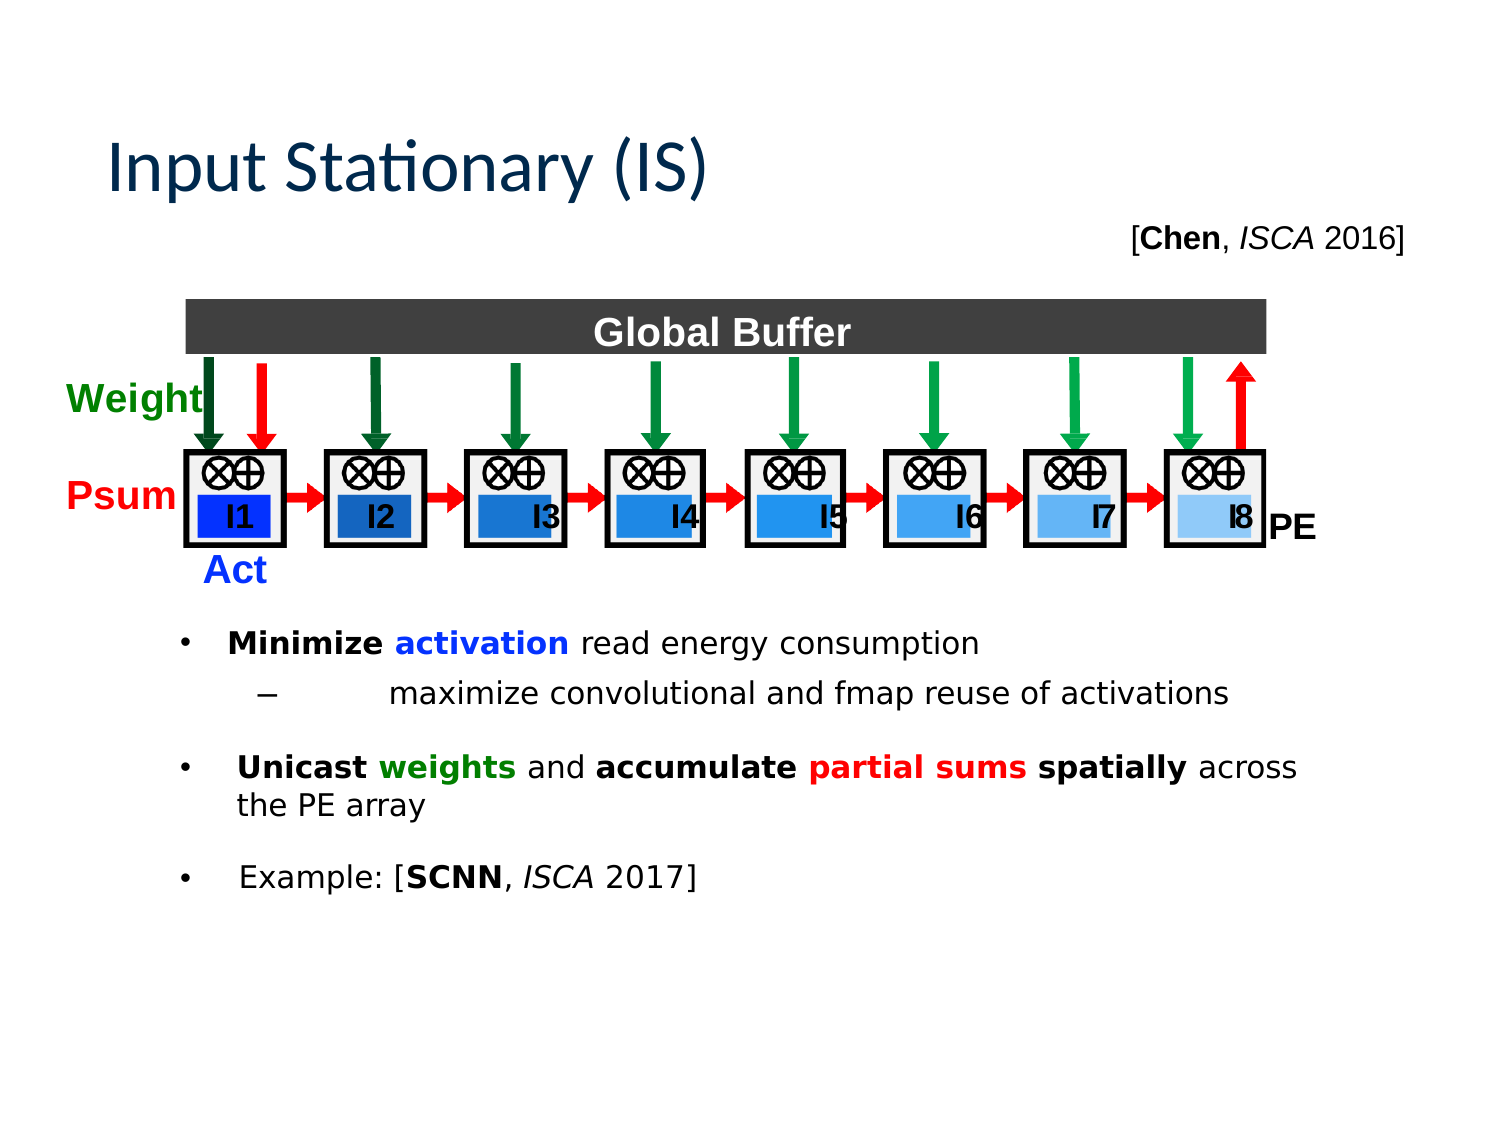

# Input Stationary (IS)
[Chen, ISCA 2016]
Global Buffer

Weight	Psum

I1                       I2	          I3	     I4	 I5                      I6	          I7                  I8
Act
PE
Minimize activation read energy consumption
−	maximize convolutional and fmap reuse of activations

Unicast weights and accumulate partial sums spatially across the PE array
•	Example: [SCNN, ISCA 2017]
60